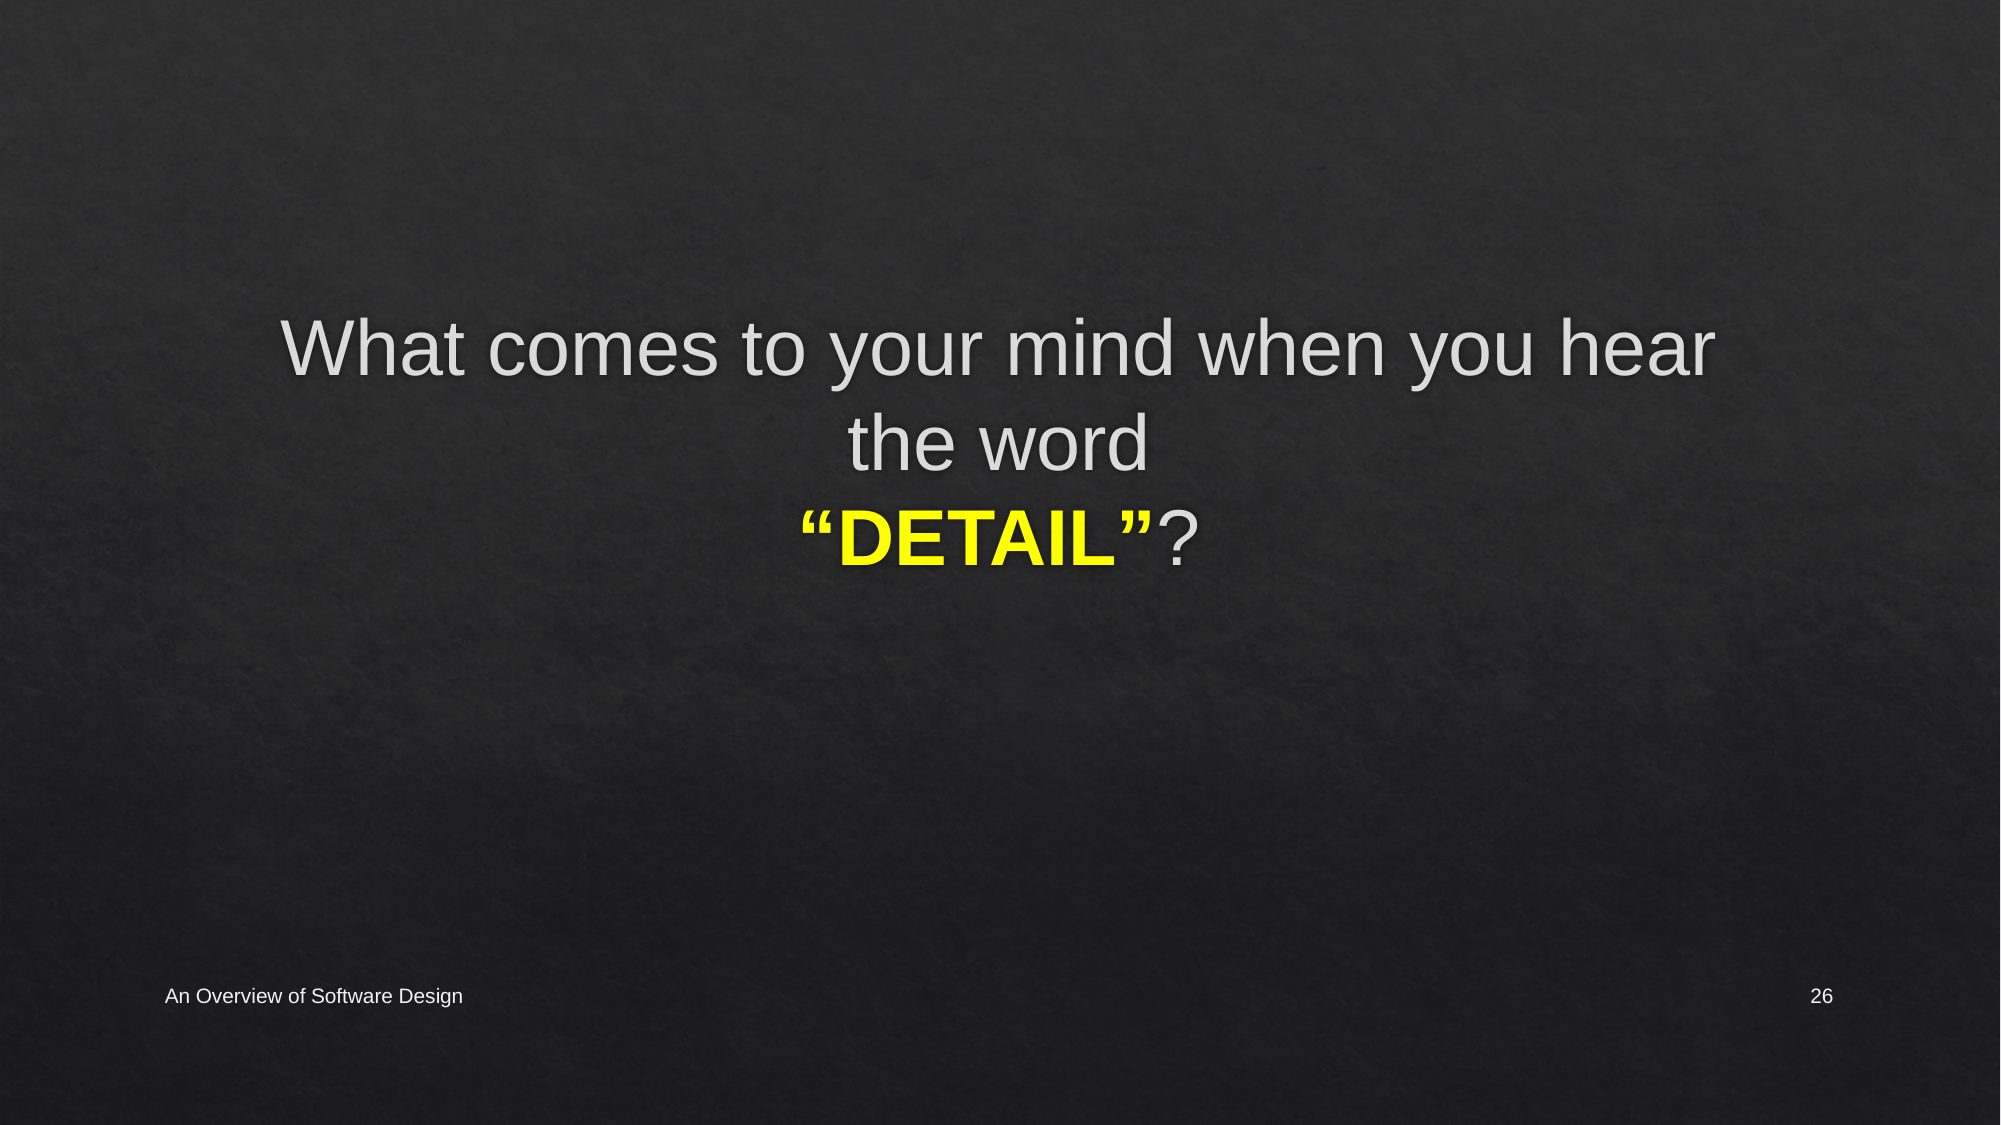

# What comes to your mind when you hear the word “DETAIL”?

An Overview of Software Design
26